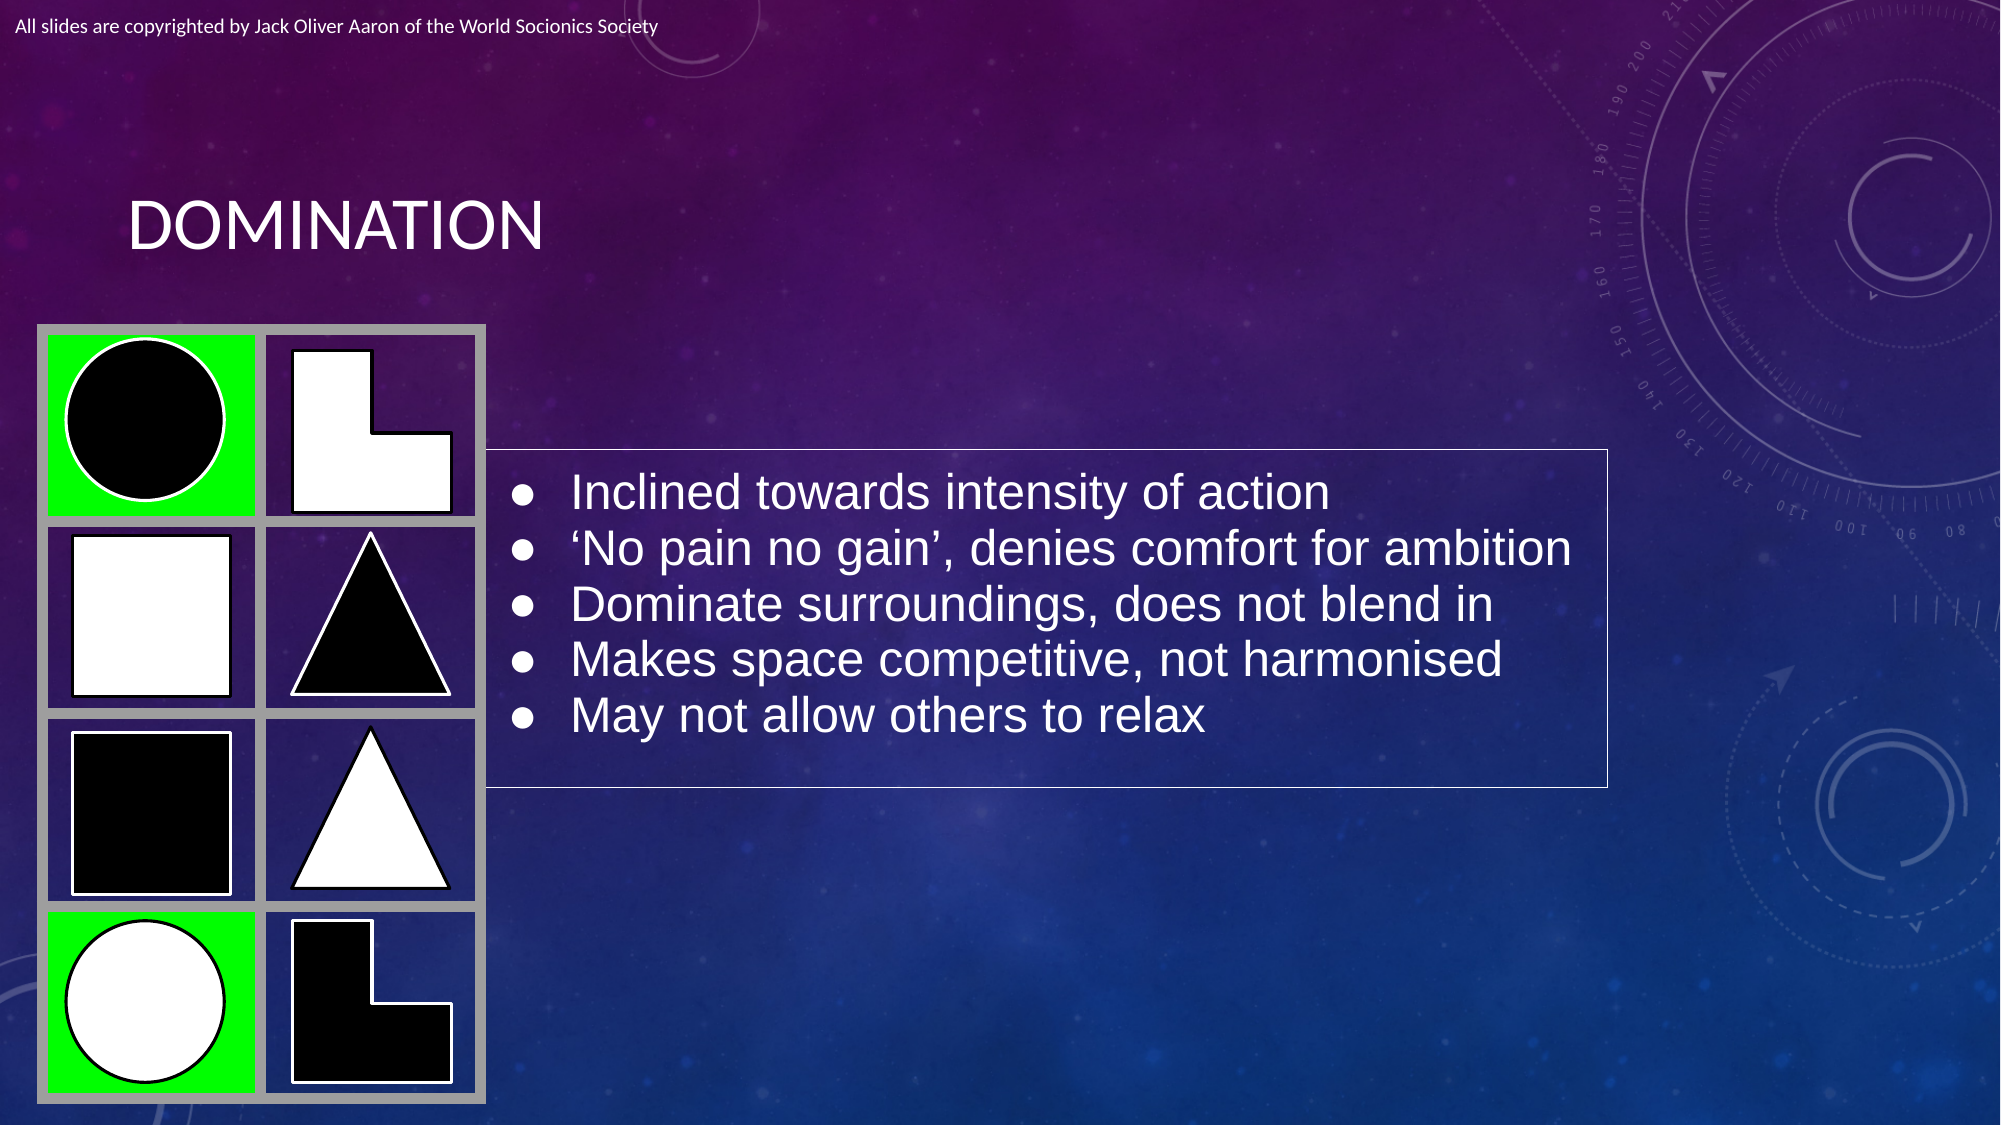

All slides are copyrighted by Jack Oliver Aaron of the World Socionics Society
# DOMINATION
|  |  |
| --- | --- |
|  |  |
|  |  |
|  |  |

| Inclined towards intensity of action ‘No pain no gain’, denies comfort for ambition Dominate surroundings, does not blend in Makes space competitive, not harmonised May not allow others to relax |
| --- |